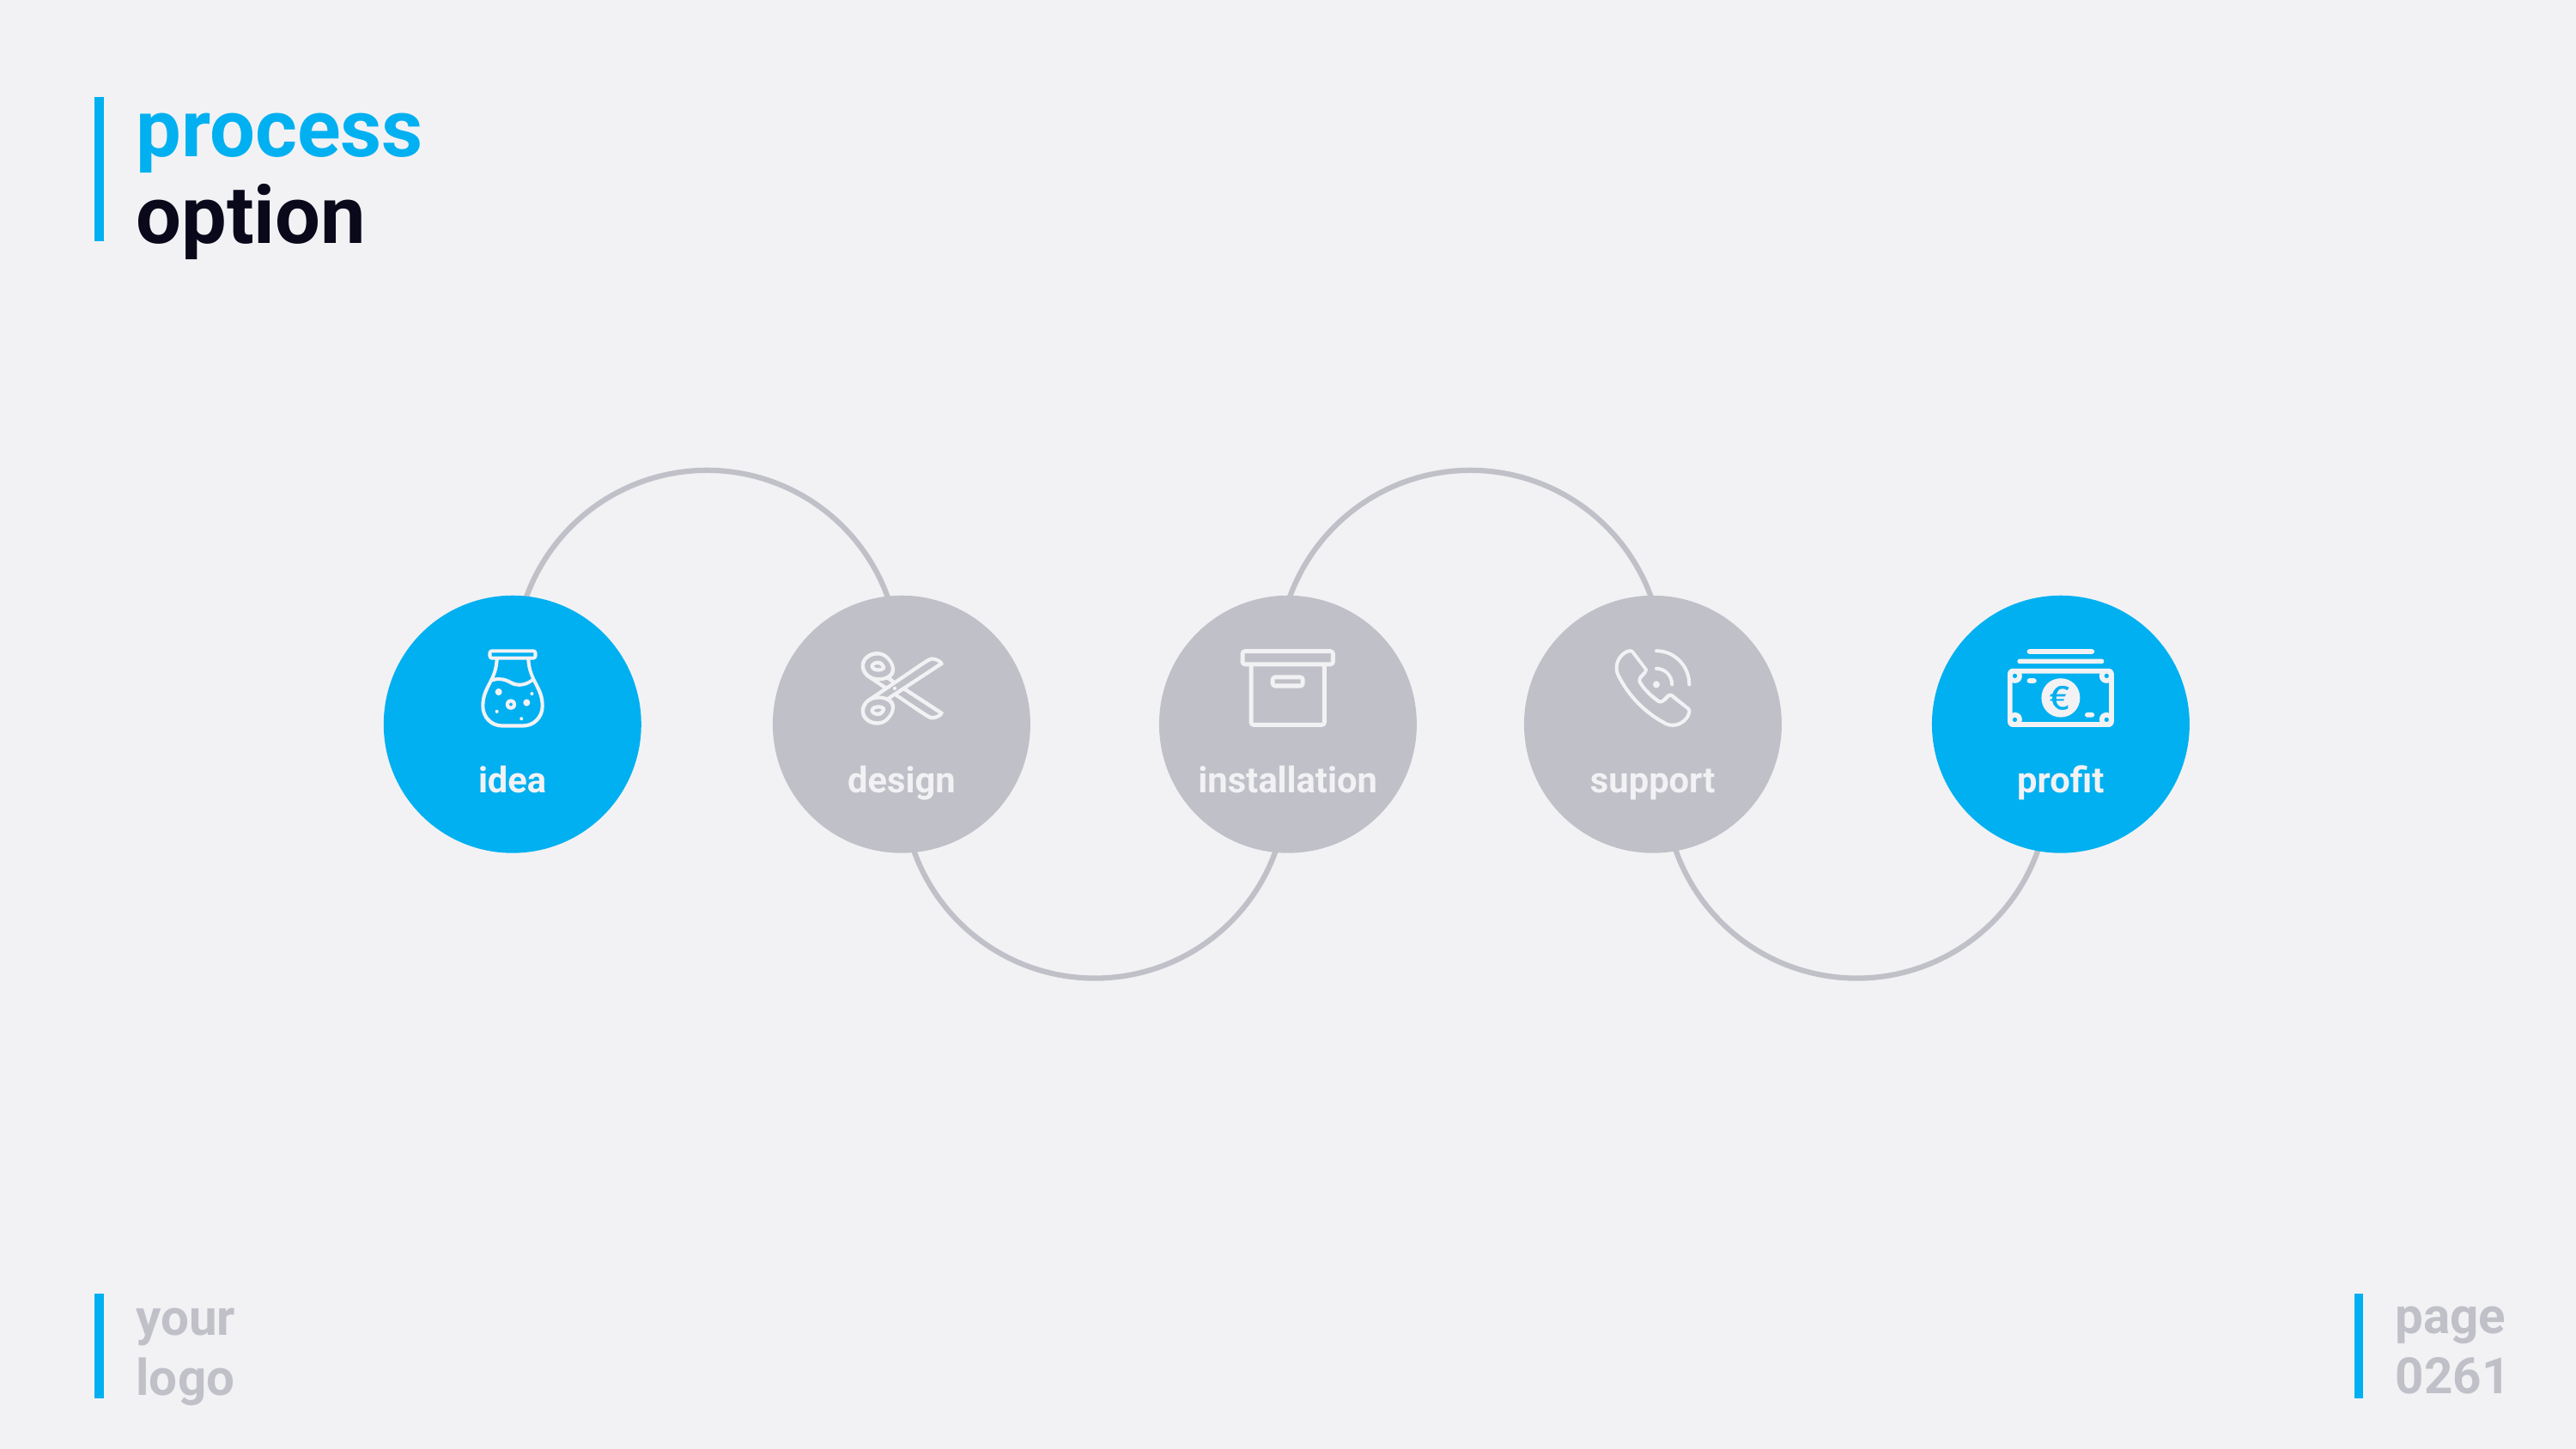

# process option

design
installation
support

idea

profit

page
0261